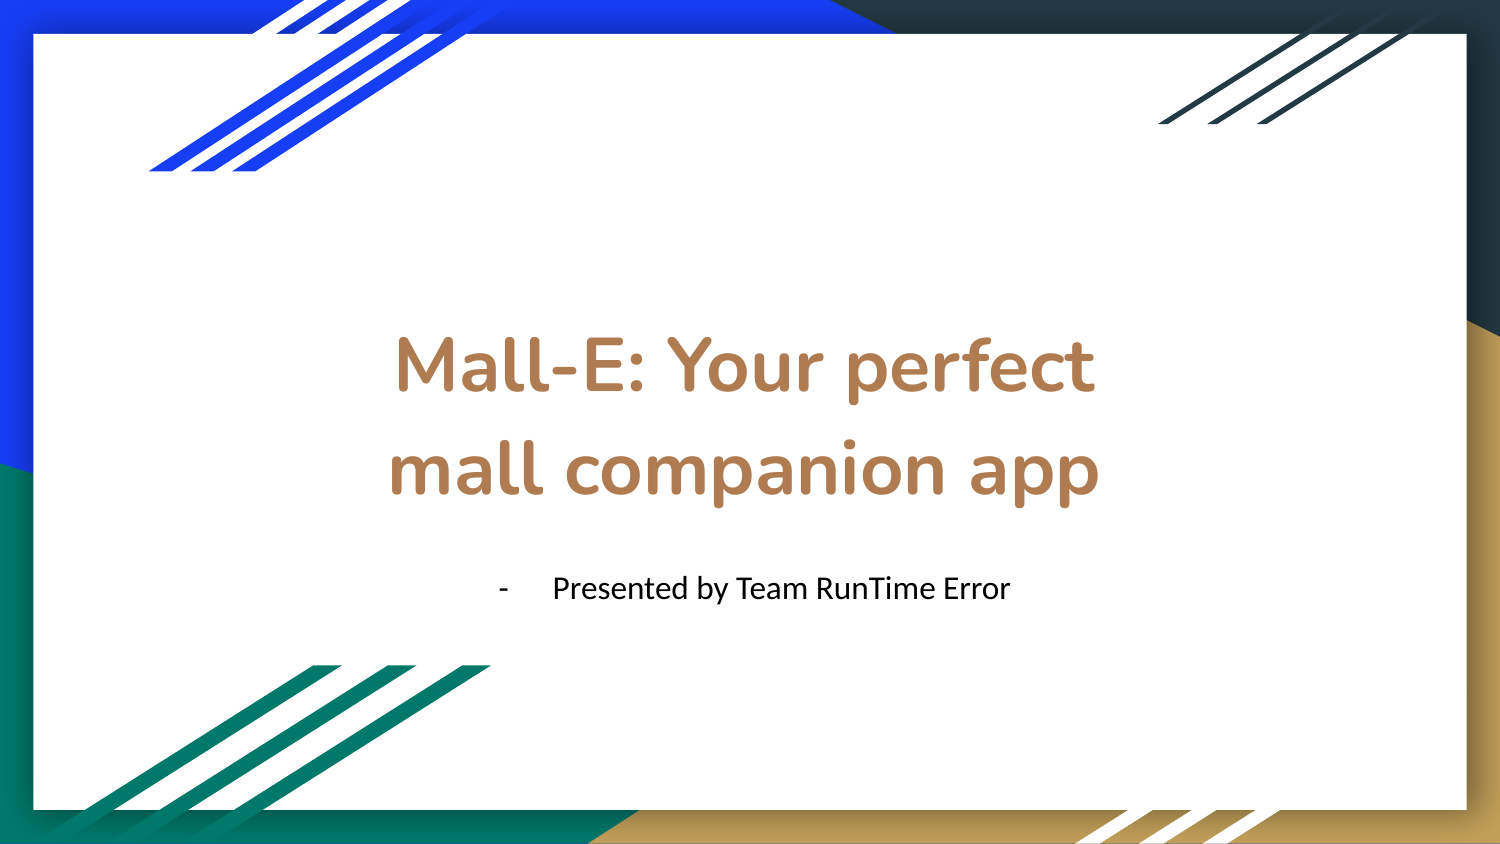

# Mall-E: Your perfect mall companion app
Presented by Team RunTime Error